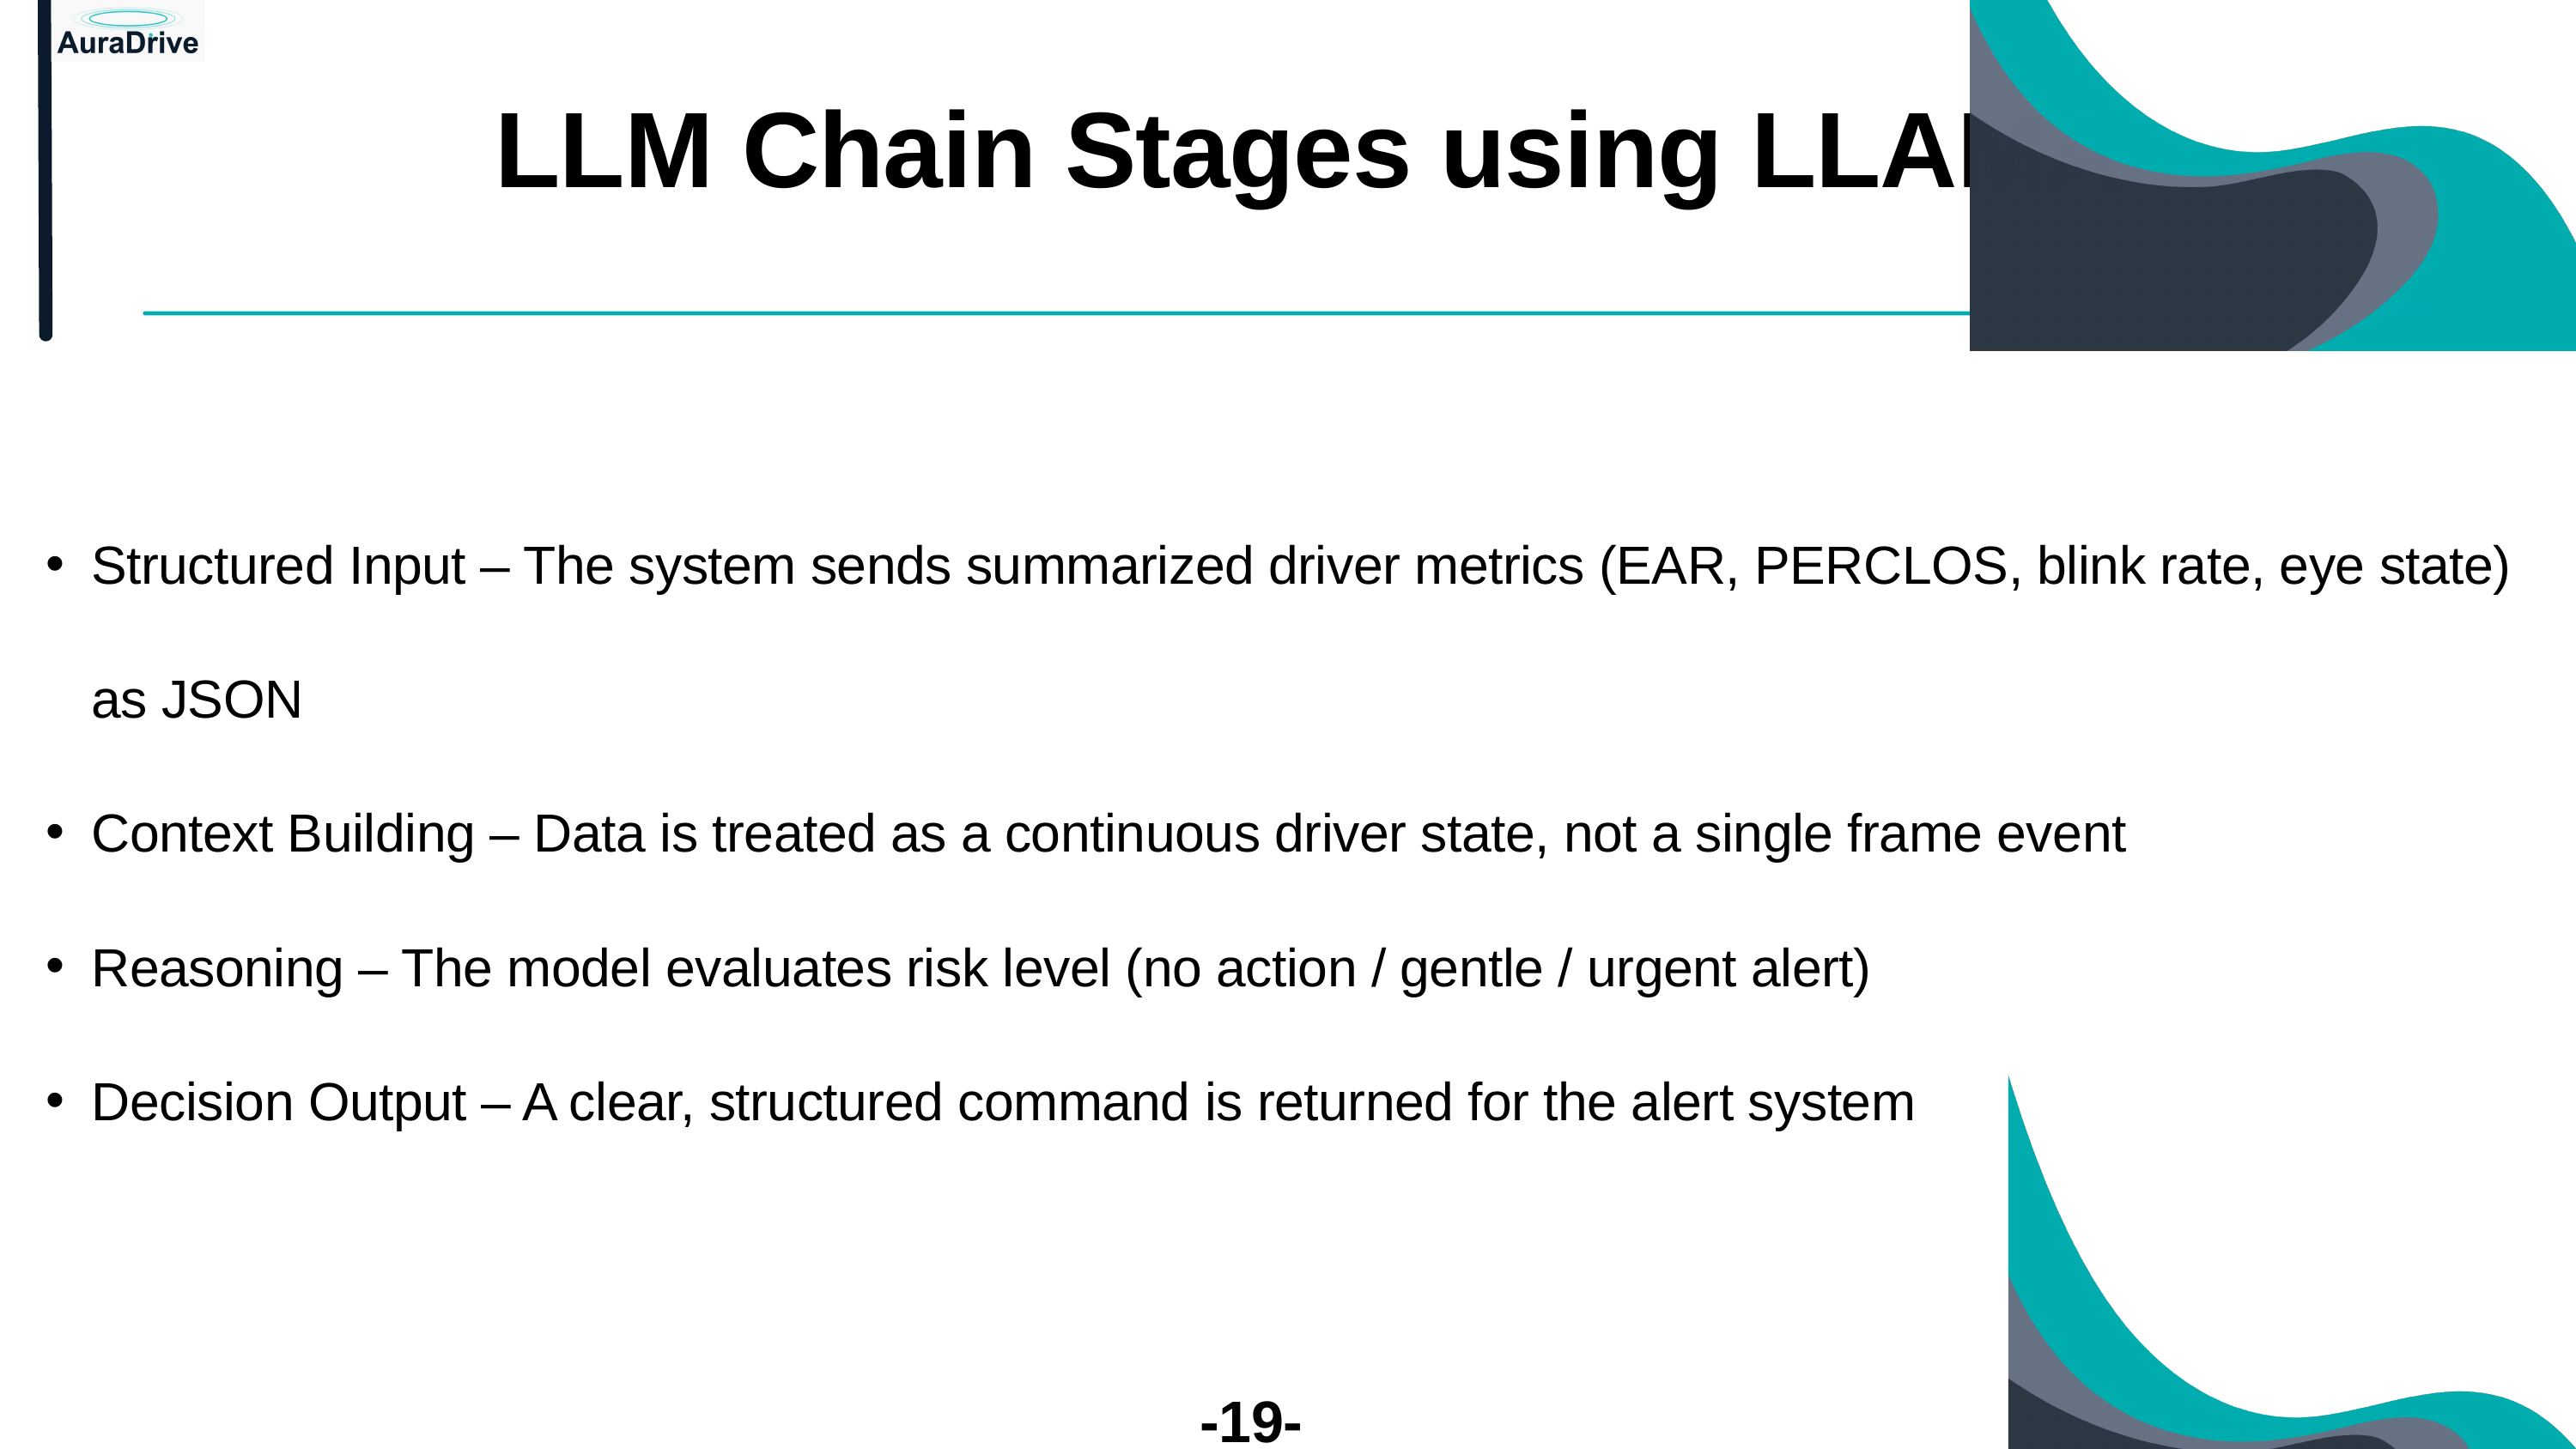

LLM Chain Stages using LLAMA

Structured Input – The system sends summarized driver metrics (EAR, PERCLOS, blink rate, eye state) as JSON
Context Building – Data is treated as a continuous driver state, not a single frame event
Reasoning – The model evaluates risk level (no action / gentle / urgent alert)
Decision Output – A clear, structured command is returned for the alert system

-19-